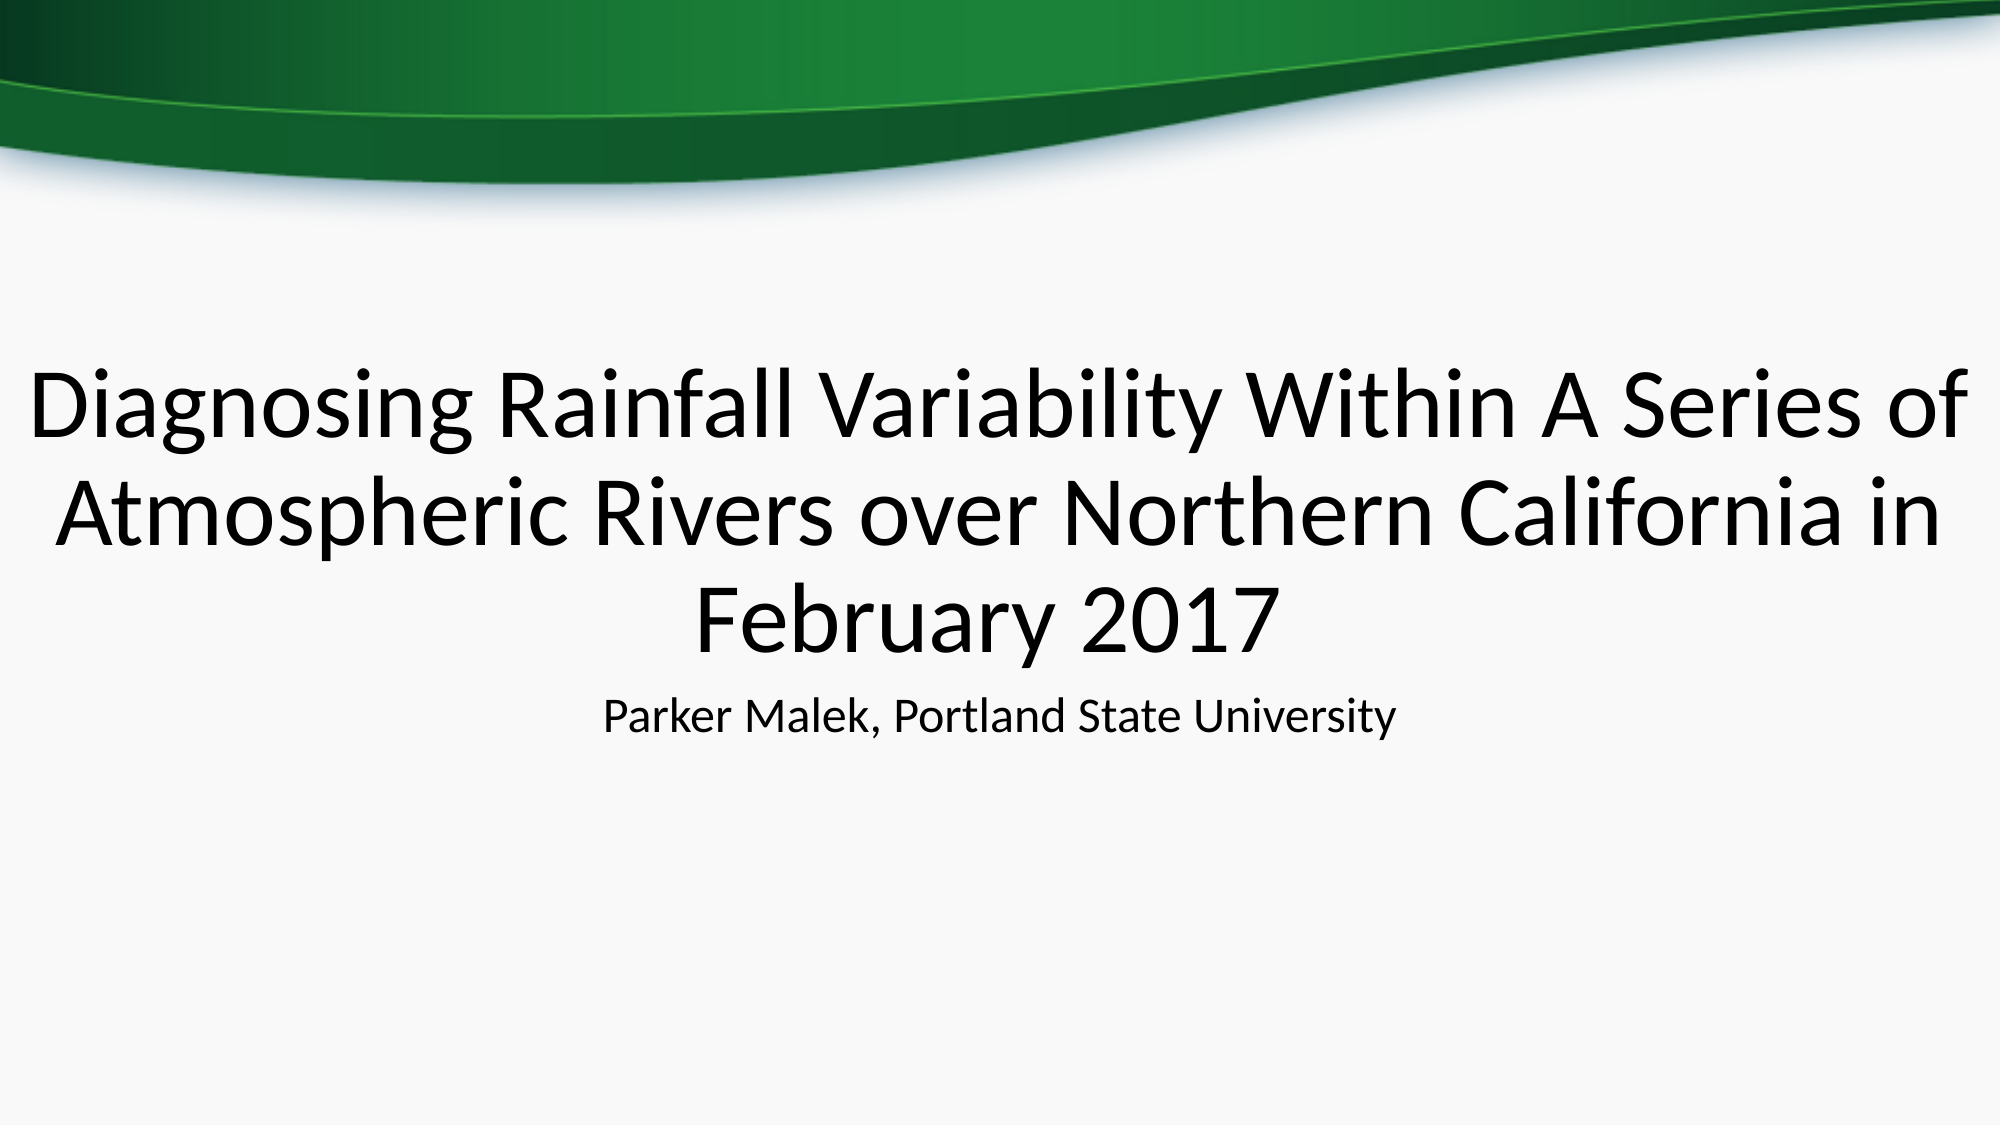

# Diagnosing Rainfall Variability Within A Series of Atmospheric Rivers over Northern California in February 2017
Parker Malek, Portland State University